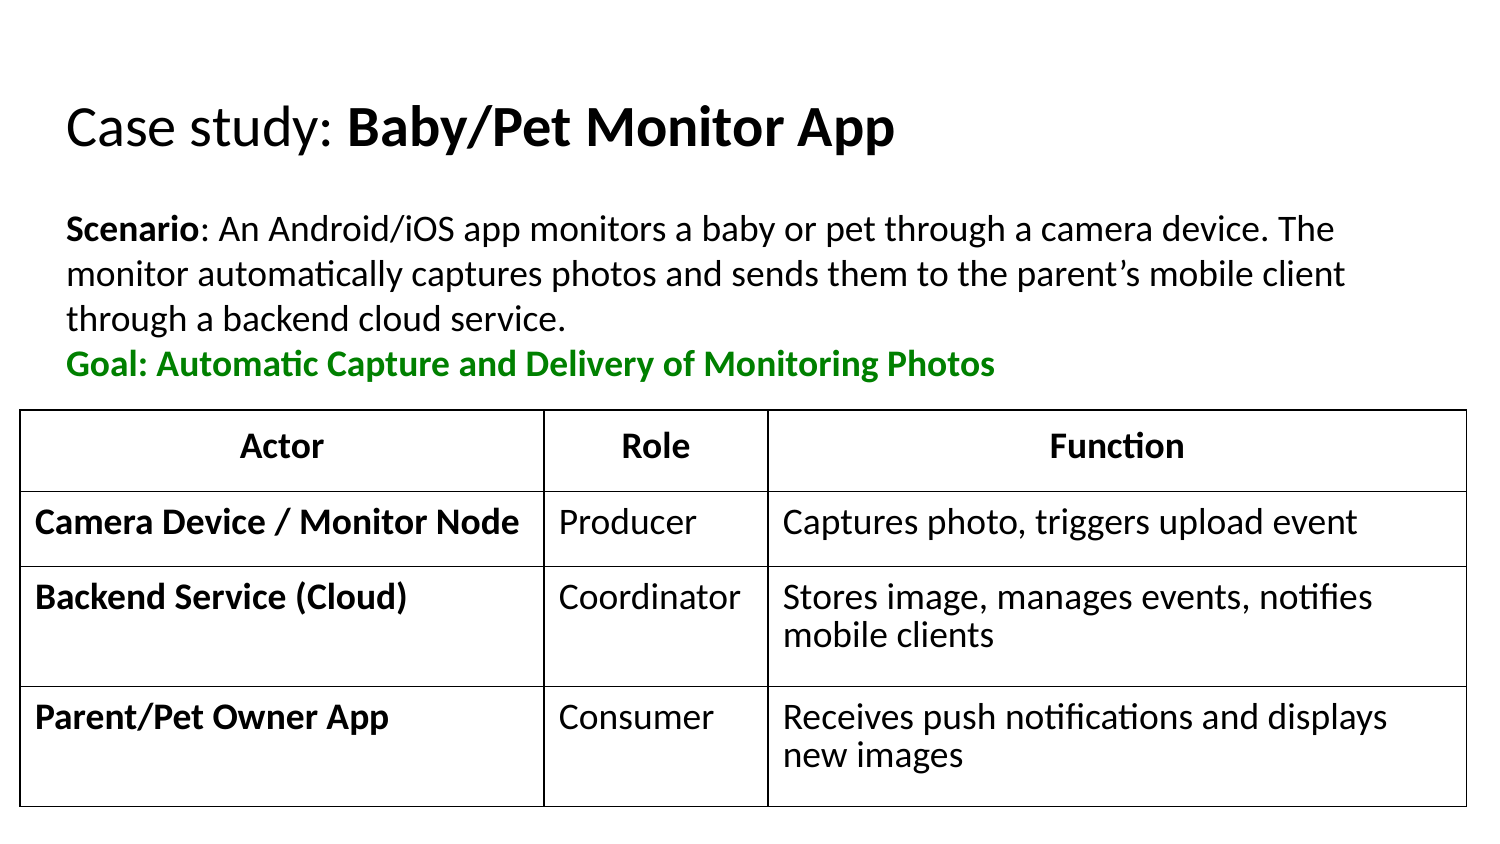

# Case study: Baby/Pet Monitor App
Scenario: An Android/iOS app monitors a baby or pet through a camera device. The monitor automatically captures photos and sends them to the parent’s mobile client through a backend cloud service.
Goal: Automatic Capture and Delivery of Monitoring Photos
| Actor | Role | Function |
| --- | --- | --- |
| Camera Device / Monitor Node | Producer | Captures photo, triggers upload event |
| Backend Service (Cloud) | Coordinator | Stores image, manages events, notifies mobile clients |
| Parent/Pet Owner App | Consumer | Receives push notifications and displays new images |